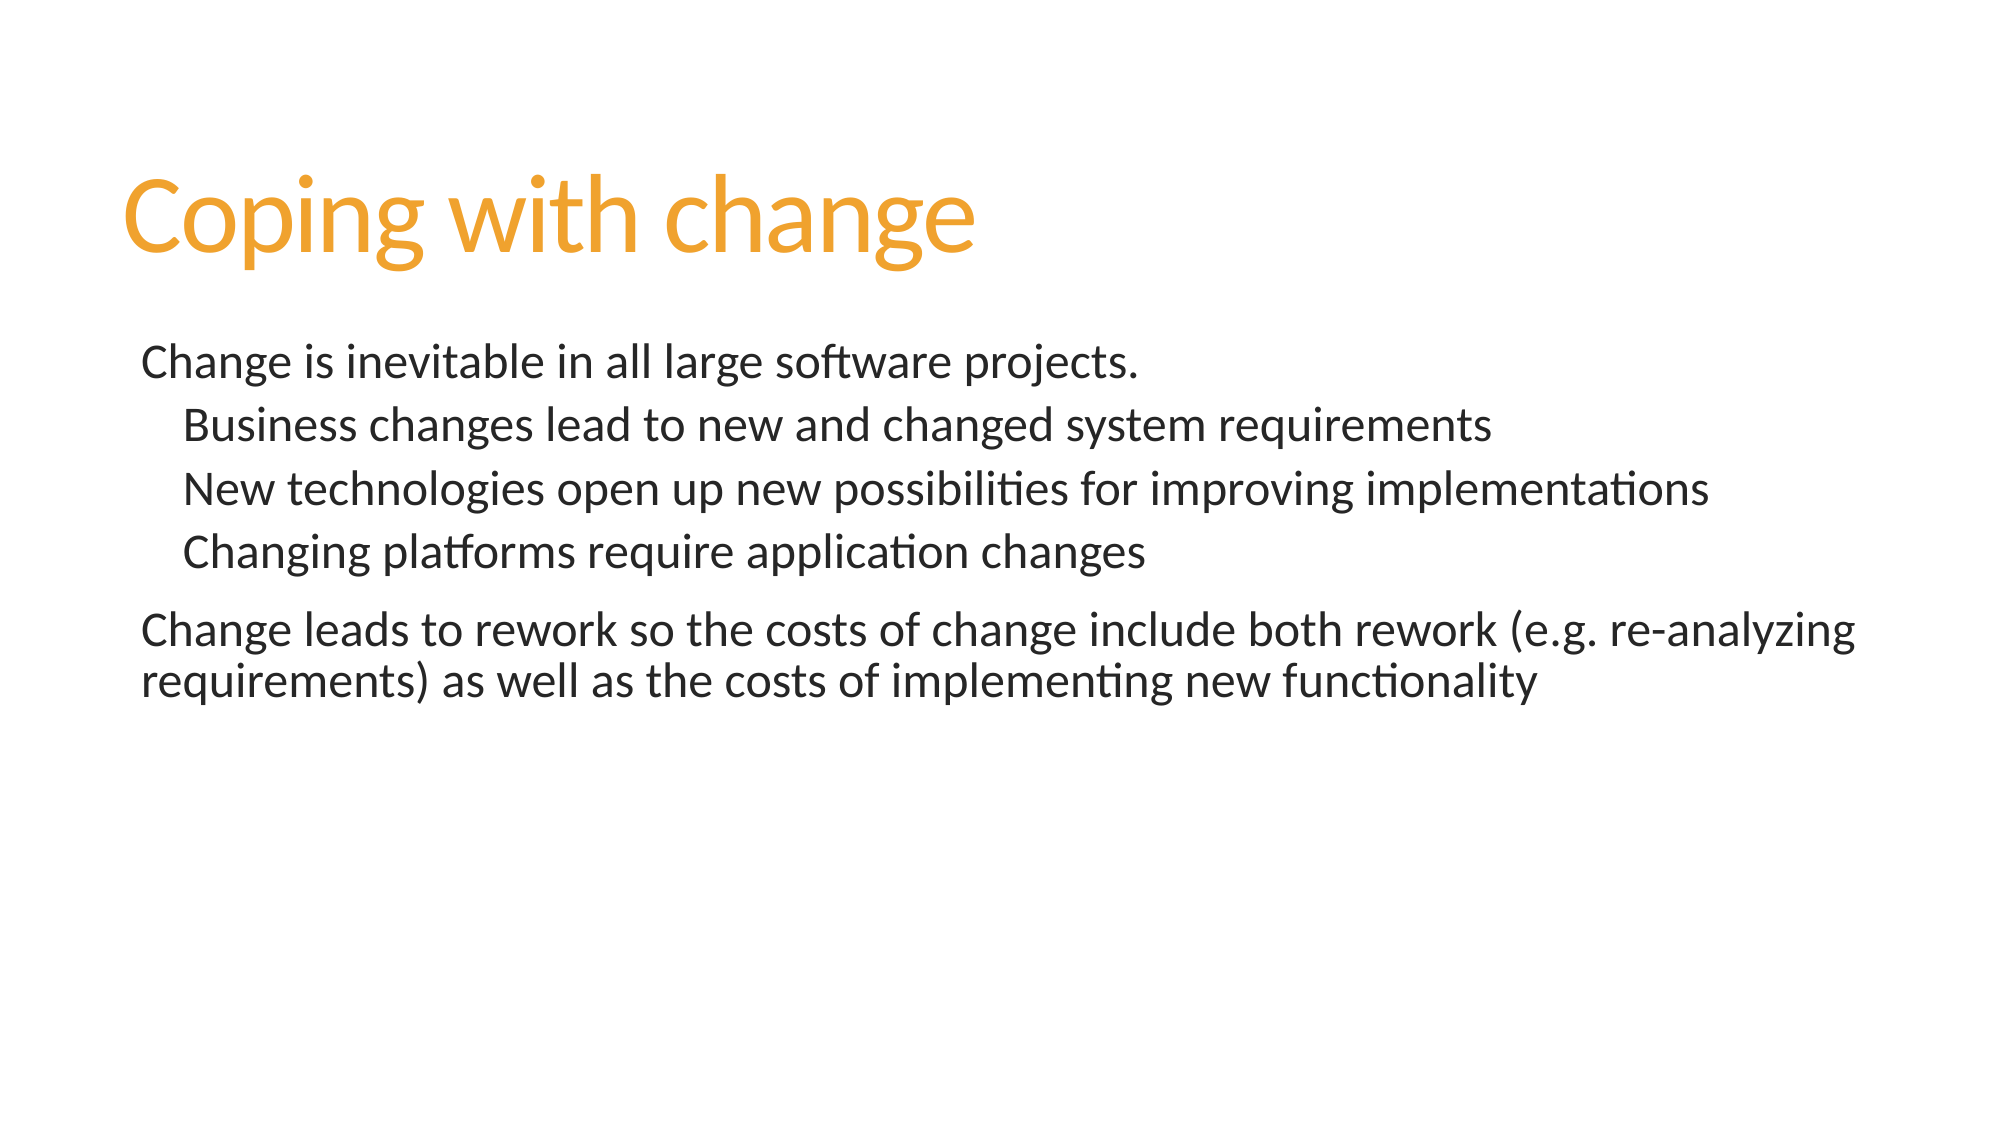

# Coping with change
Change is inevitable in all large software projects.
Business changes lead to new and changed system requirements
New technologies open up new possibilities for improving implementations
Changing platforms require application changes
Change leads to rework so the costs of change include both rework (e.g. re-analyzing requirements) as well as the costs of implementing new functionality